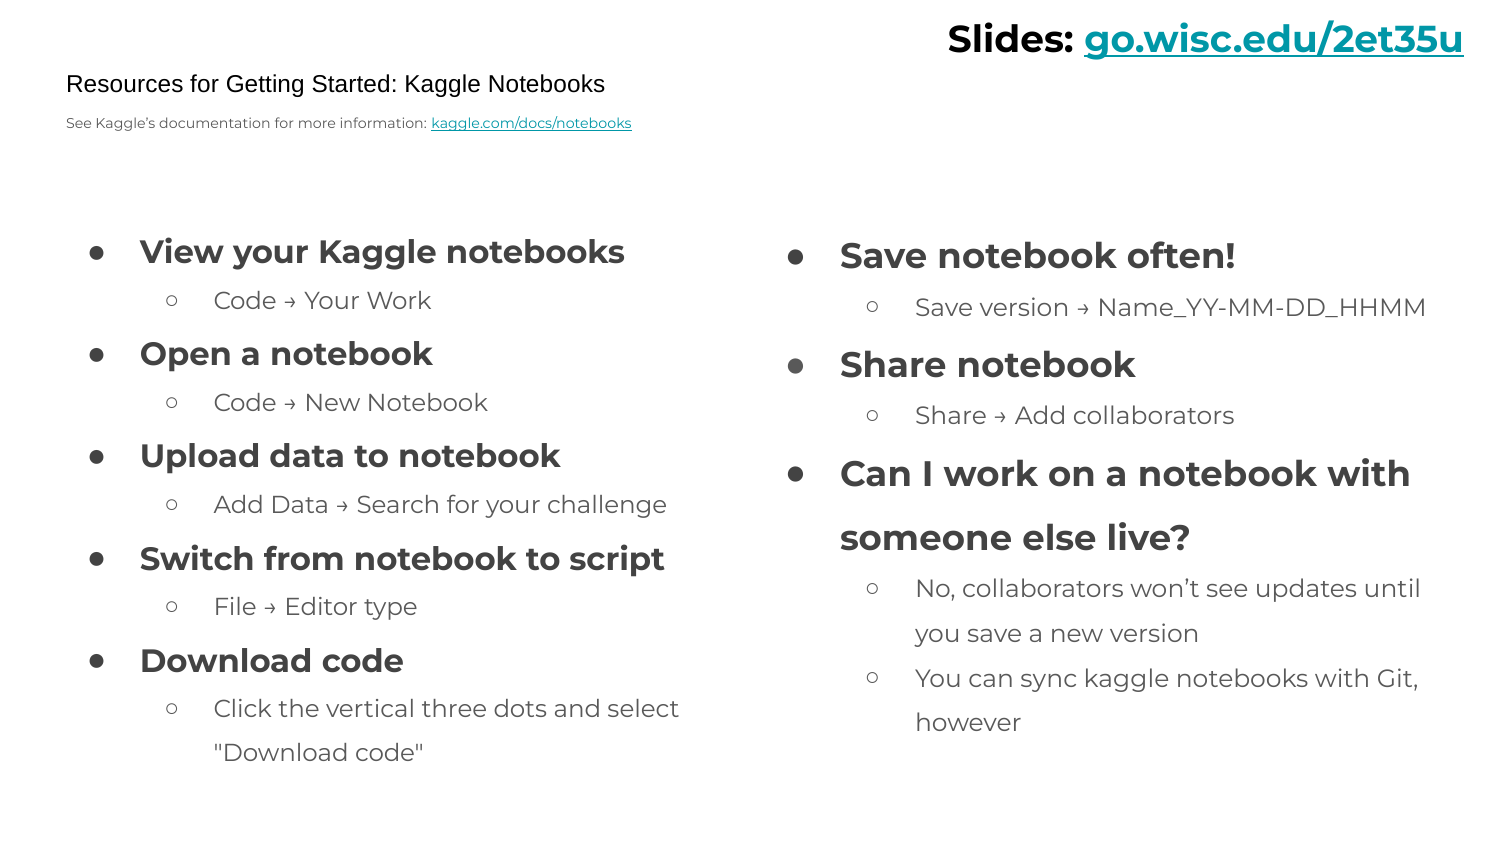

Slides: go.wisc.edu/2et35u
# Resources for Getting Started: Kaggle Notebooks

See Kaggle’s documentation for more information: kaggle.com/docs/notebooks

View your Kaggle notebooks
Code → Your Work
Open a notebook
Code → New Notebook
Upload data to notebook
Add Data → Search for your challenge
Switch from notebook to script
File → Editor type
Download code
Click the vertical three dots and select "Download code"
Save notebook often!
Save version → Name_YY-MM-DD_HHMM
Share notebook
Share → Add collaborators
Can I work on a notebook with someone else live?
No, collaborators won’t see updates until you save a new version
You can sync kaggle notebooks with Git, however